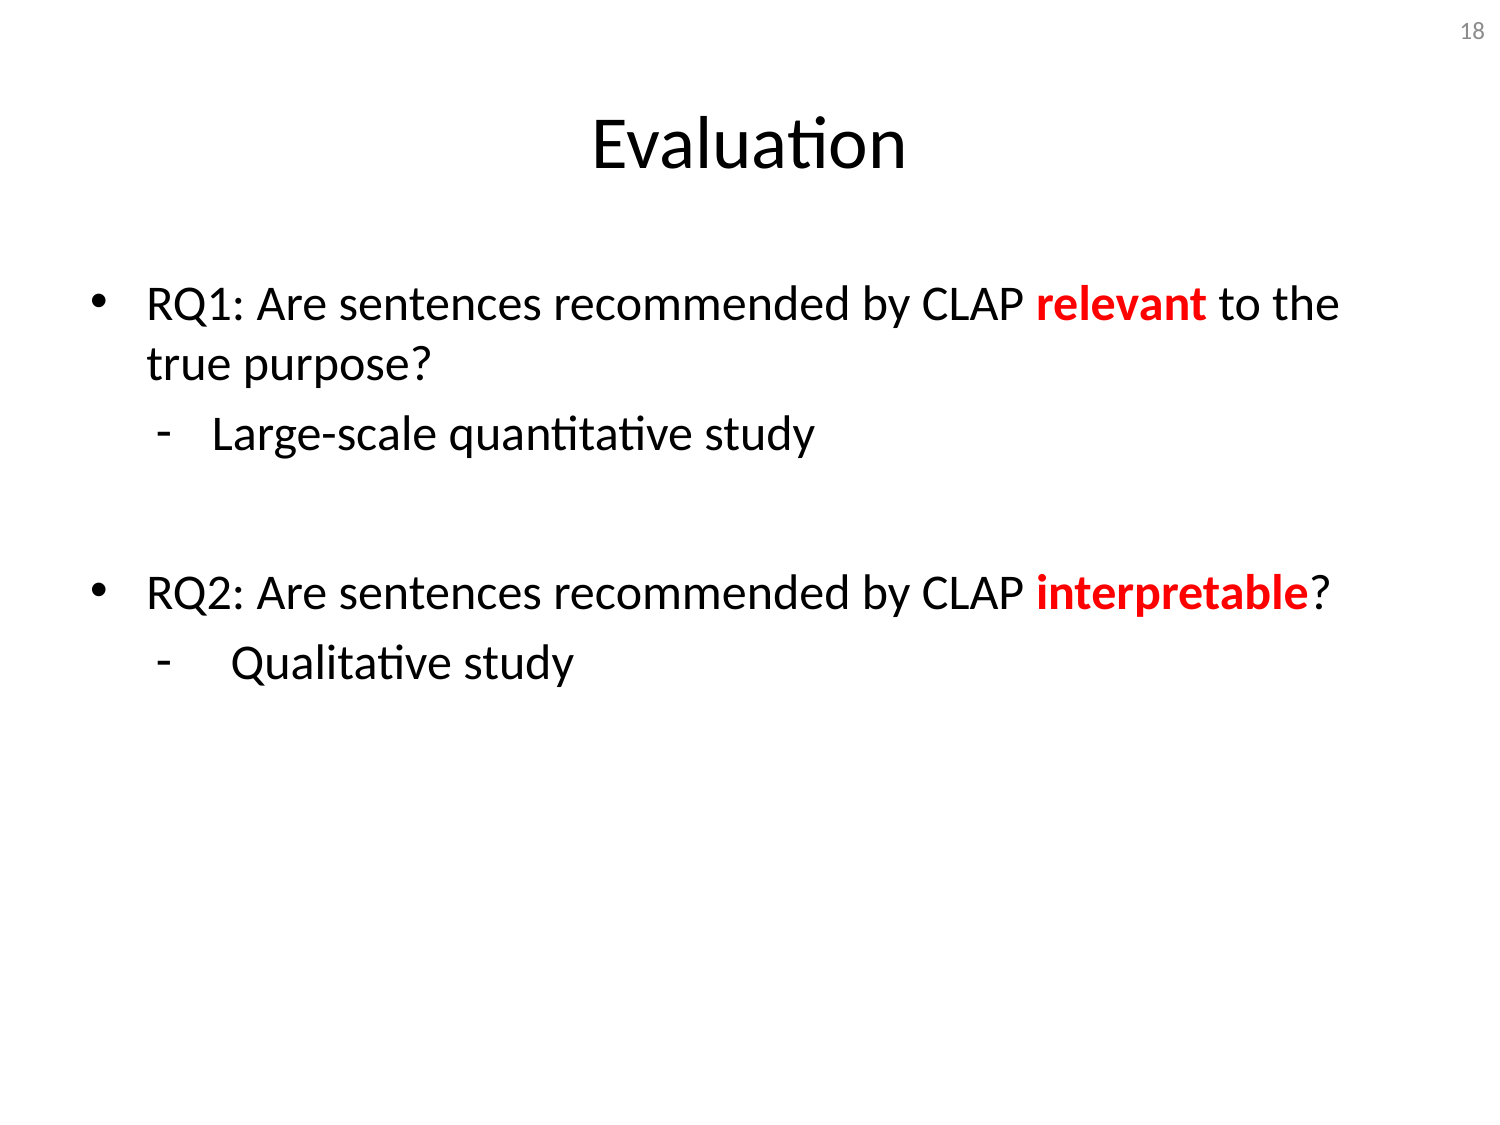

18
# Evaluation
RQ1: Are sentences recommended by CLAP relevant to the true purpose?
Large-scale quantitative study

RQ2: Are sentences recommended by CLAP interpretable?
Qualitative study